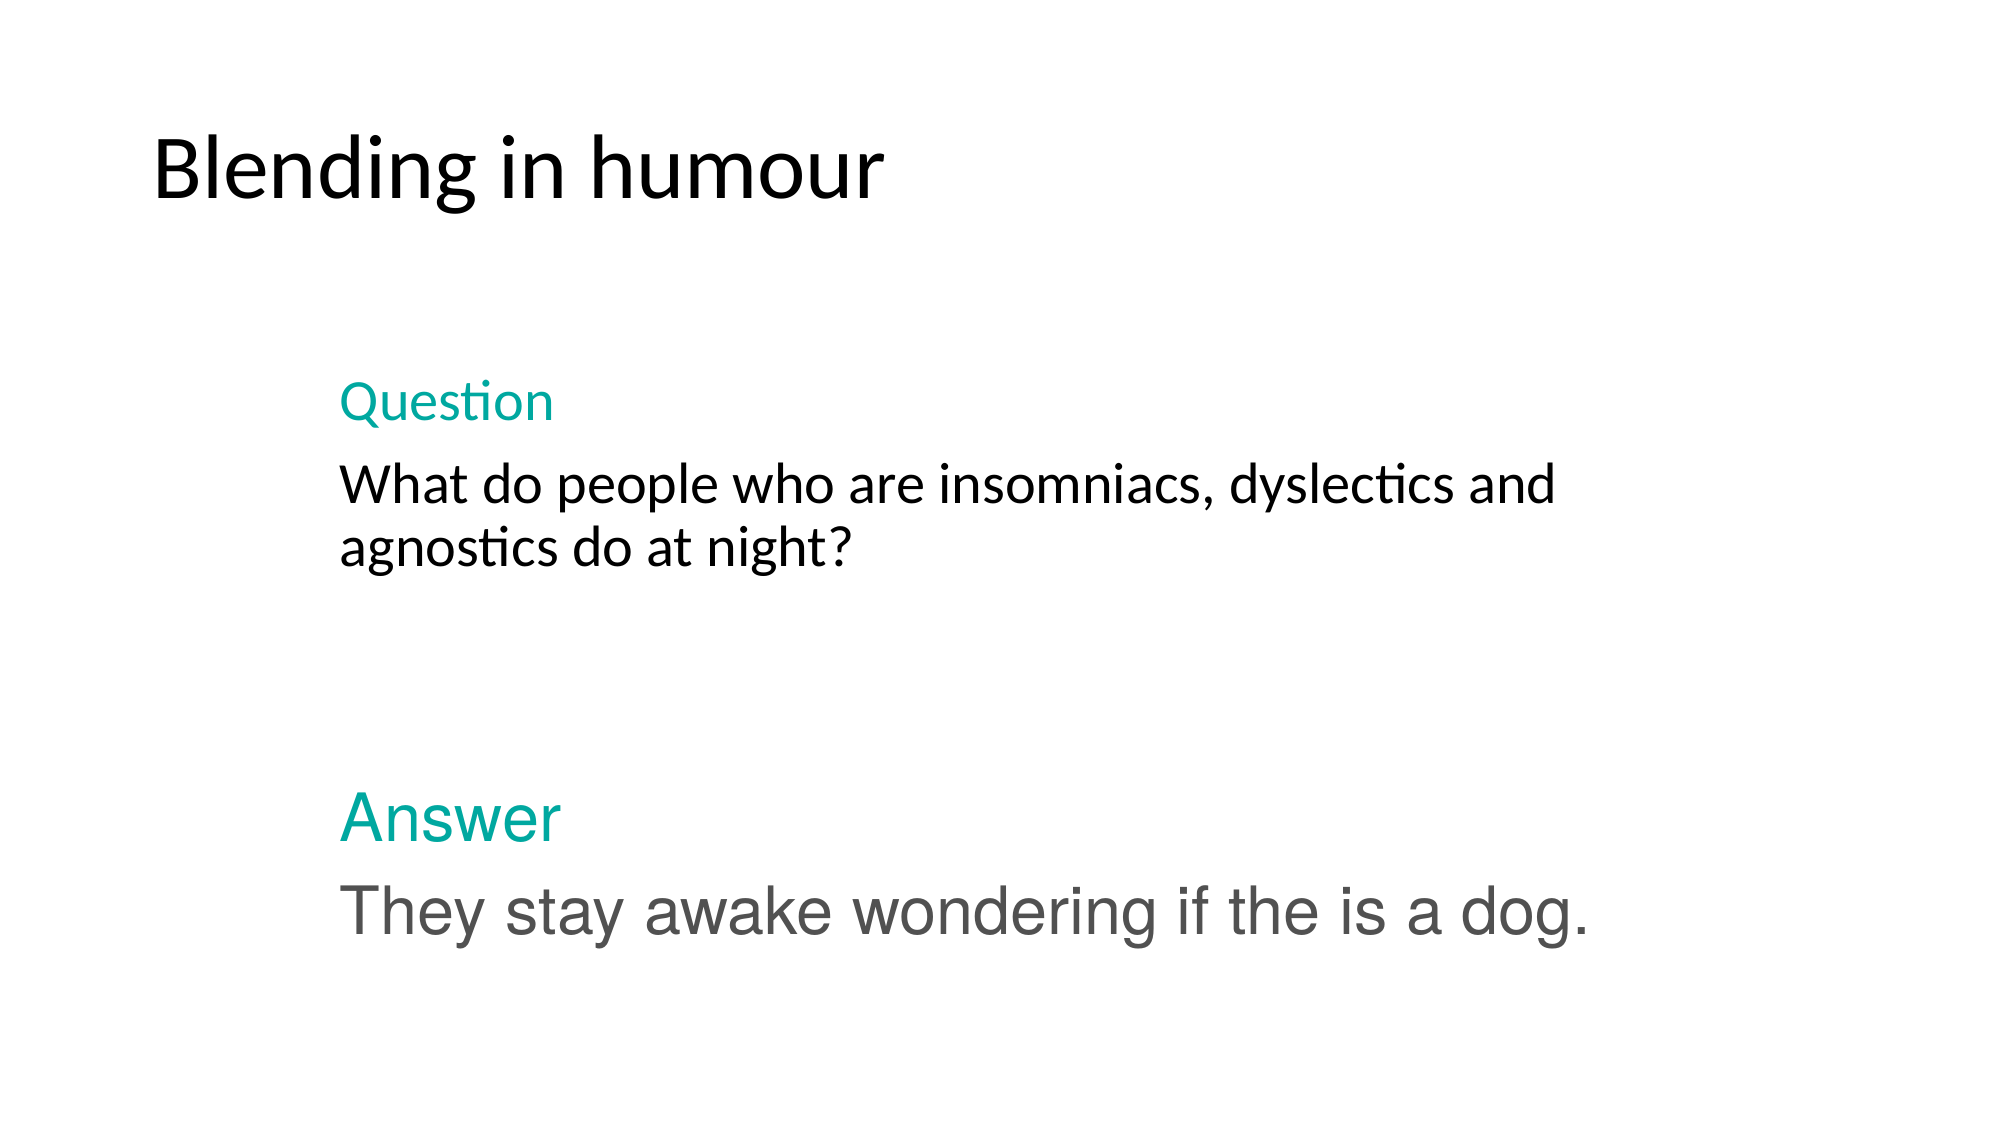

# Blending in humour
Question
What do people who are insomniacs, dyslectics and agnostics do at night?
Answer
They stay awake wondering if the is a dog.